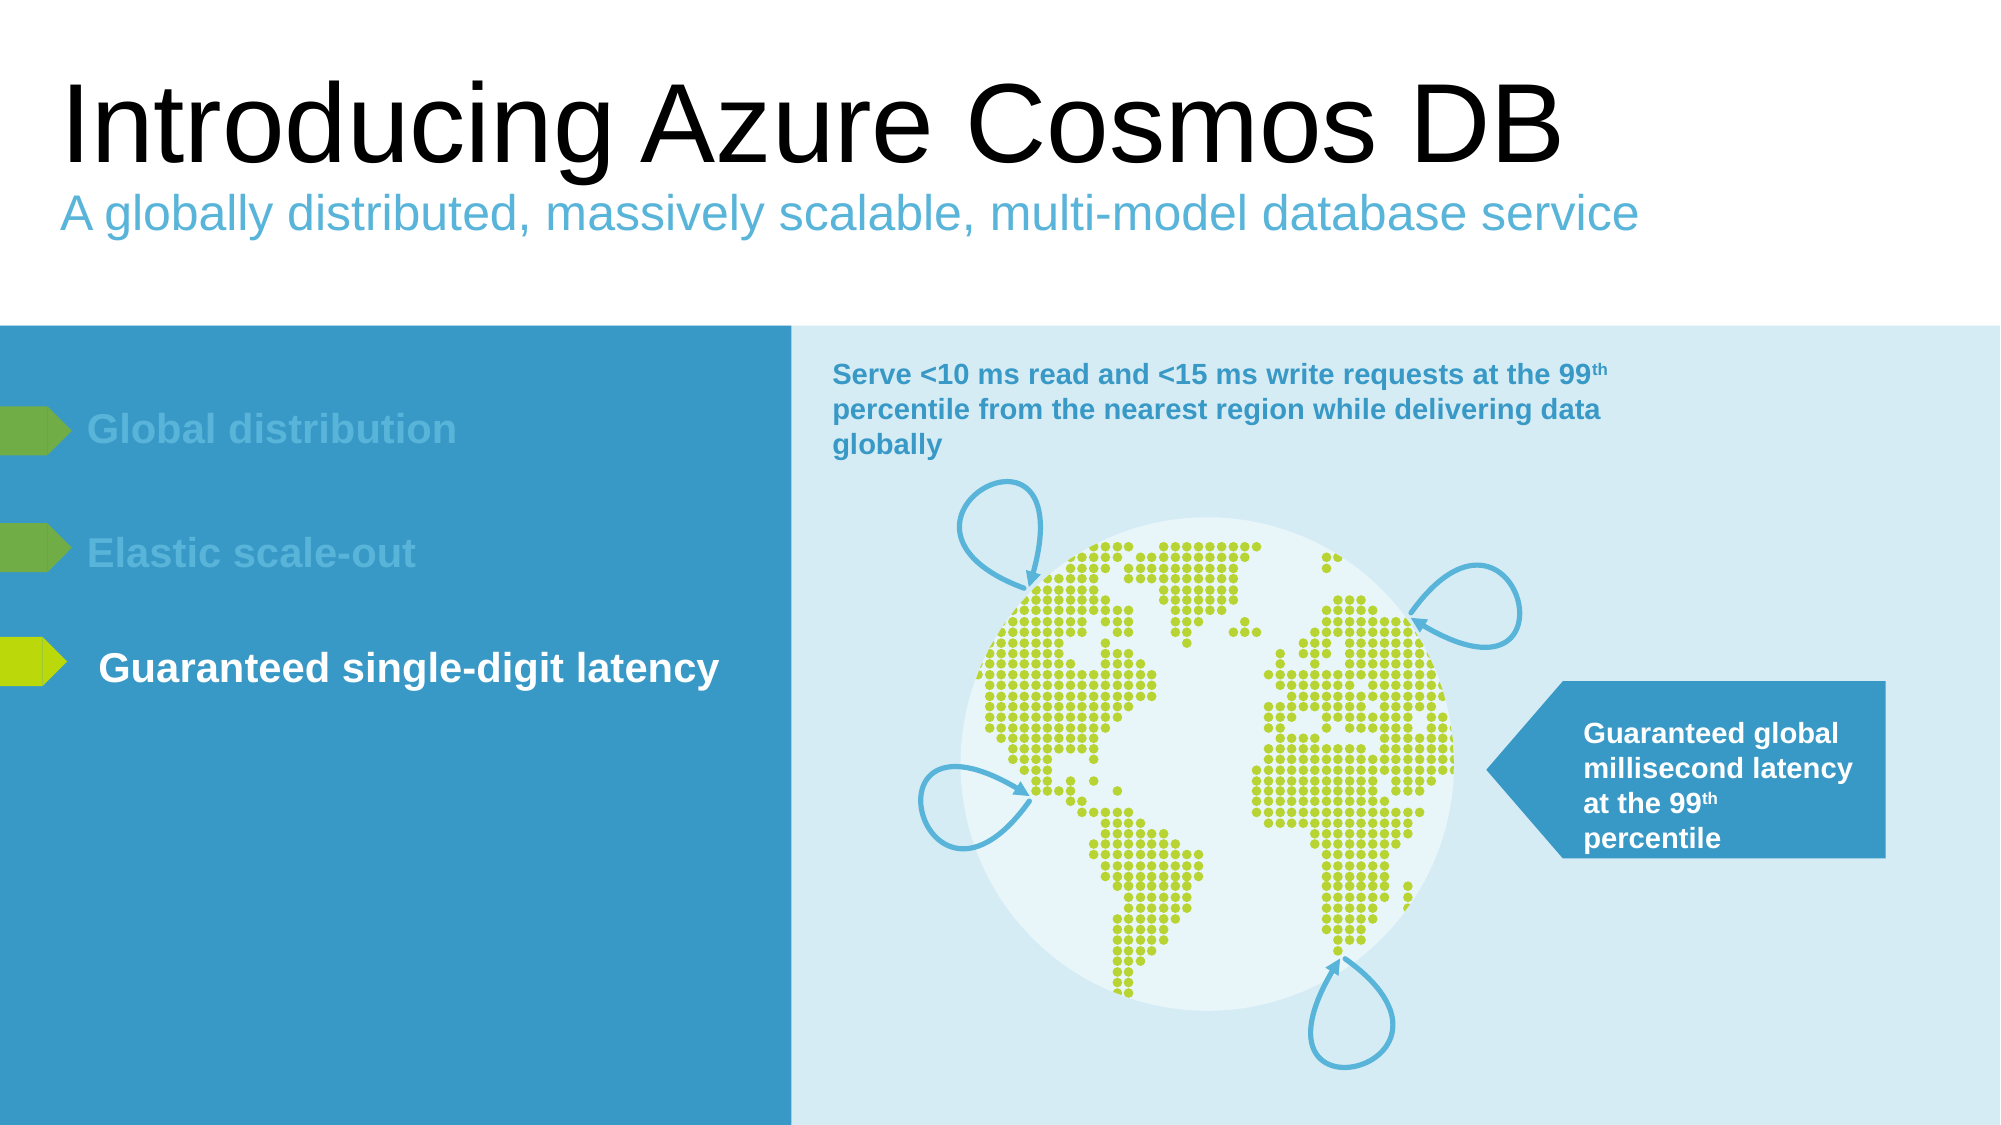

# Introducing Azure Cosmos DB A globally distributed, massively scalable, multi-model database service

Serve <10 ms read and <15 ms write requests at the 99th  percentile from the nearest region while delivering data globally
Global distribution

Elastic scale-out

Guaranteed single-digit latency

Guaranteed global millisecond latency at the 99th percentile